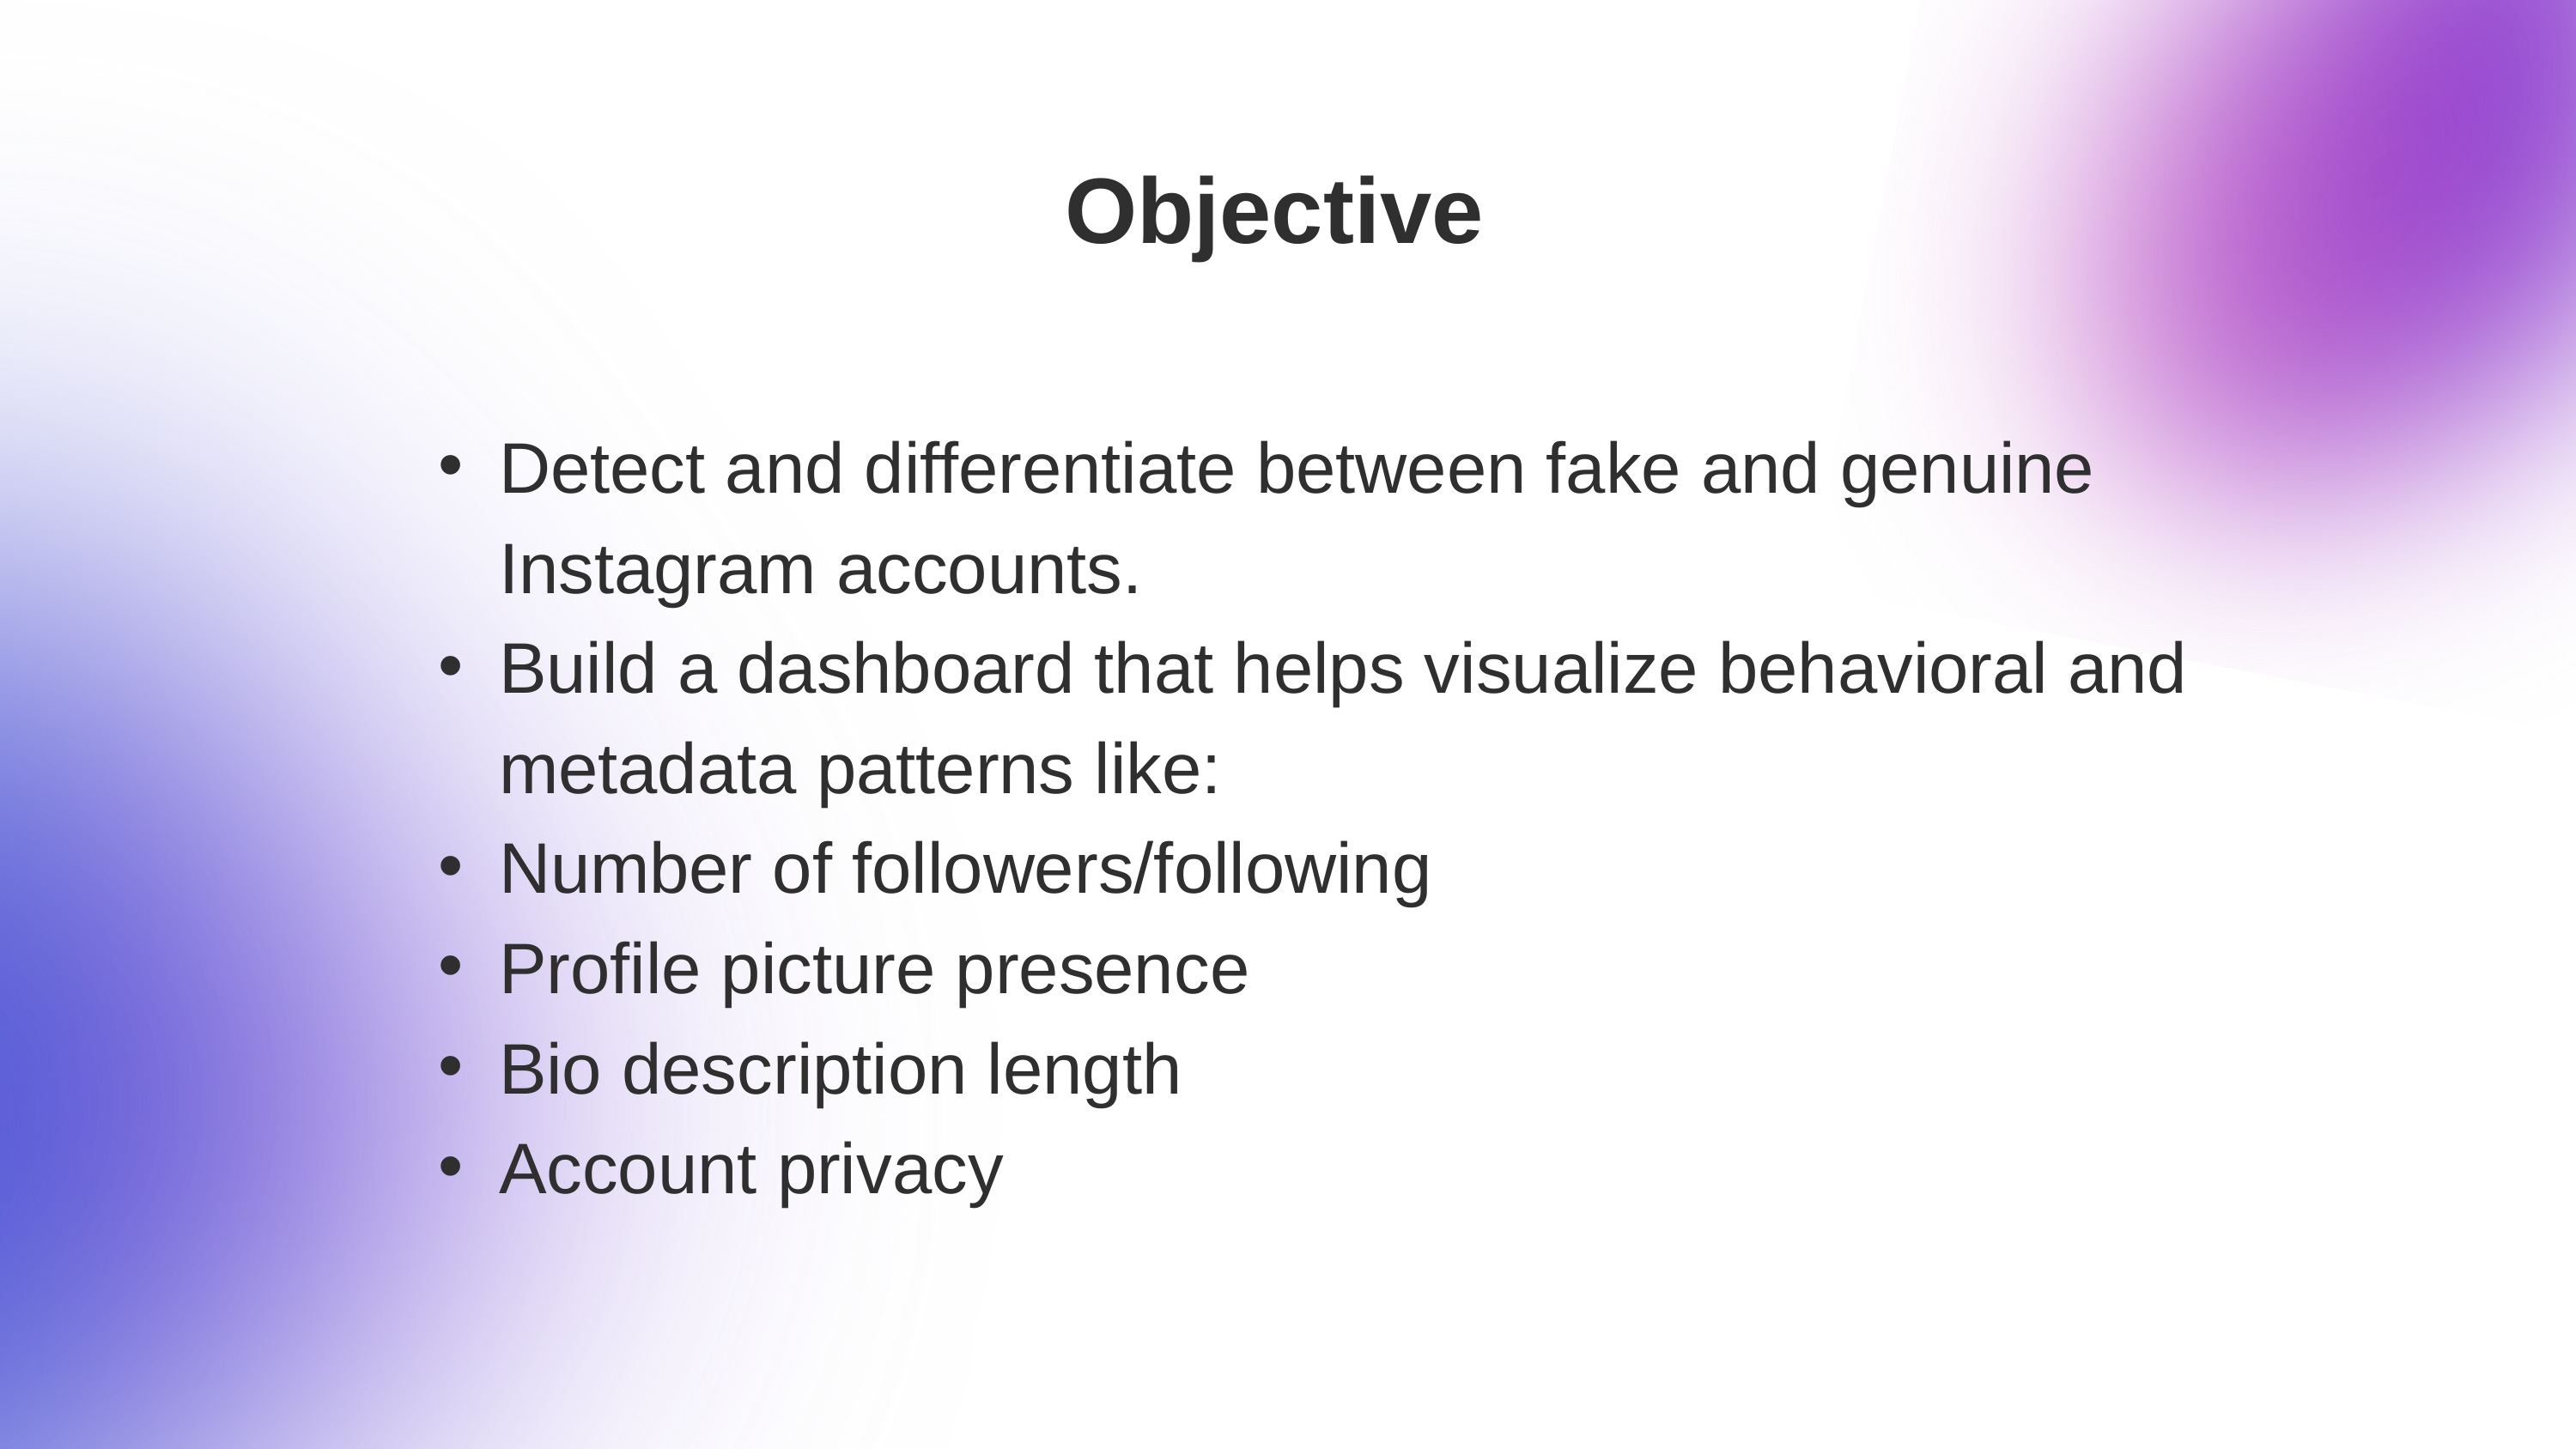

Objective
Detect and differentiate between fake and genuine Instagram accounts.
Build a dashboard that helps visualize behavioral and metadata patterns like:
Number of followers/following
Profile picture presence
Bio description length
Account privacy